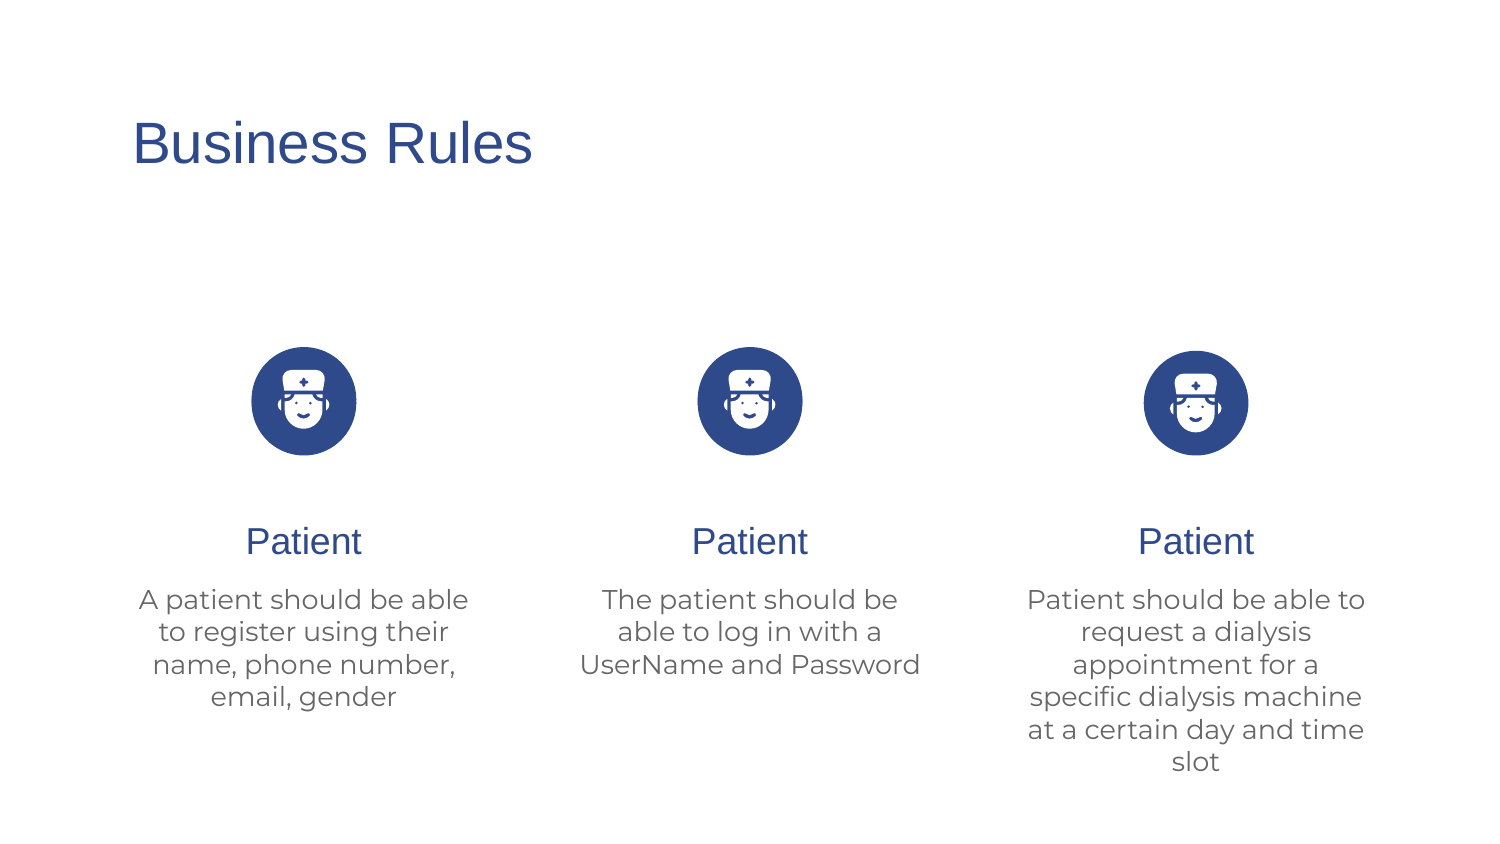

# Business Rules

Patient
Patient
Patient
A patient should be able to register using their name, phone number, email, gender
The patient should be able to log in with a UserName and Password
Patient should be able to request a dialysis appointment for a specific dialysis machine at a certain day and time slot